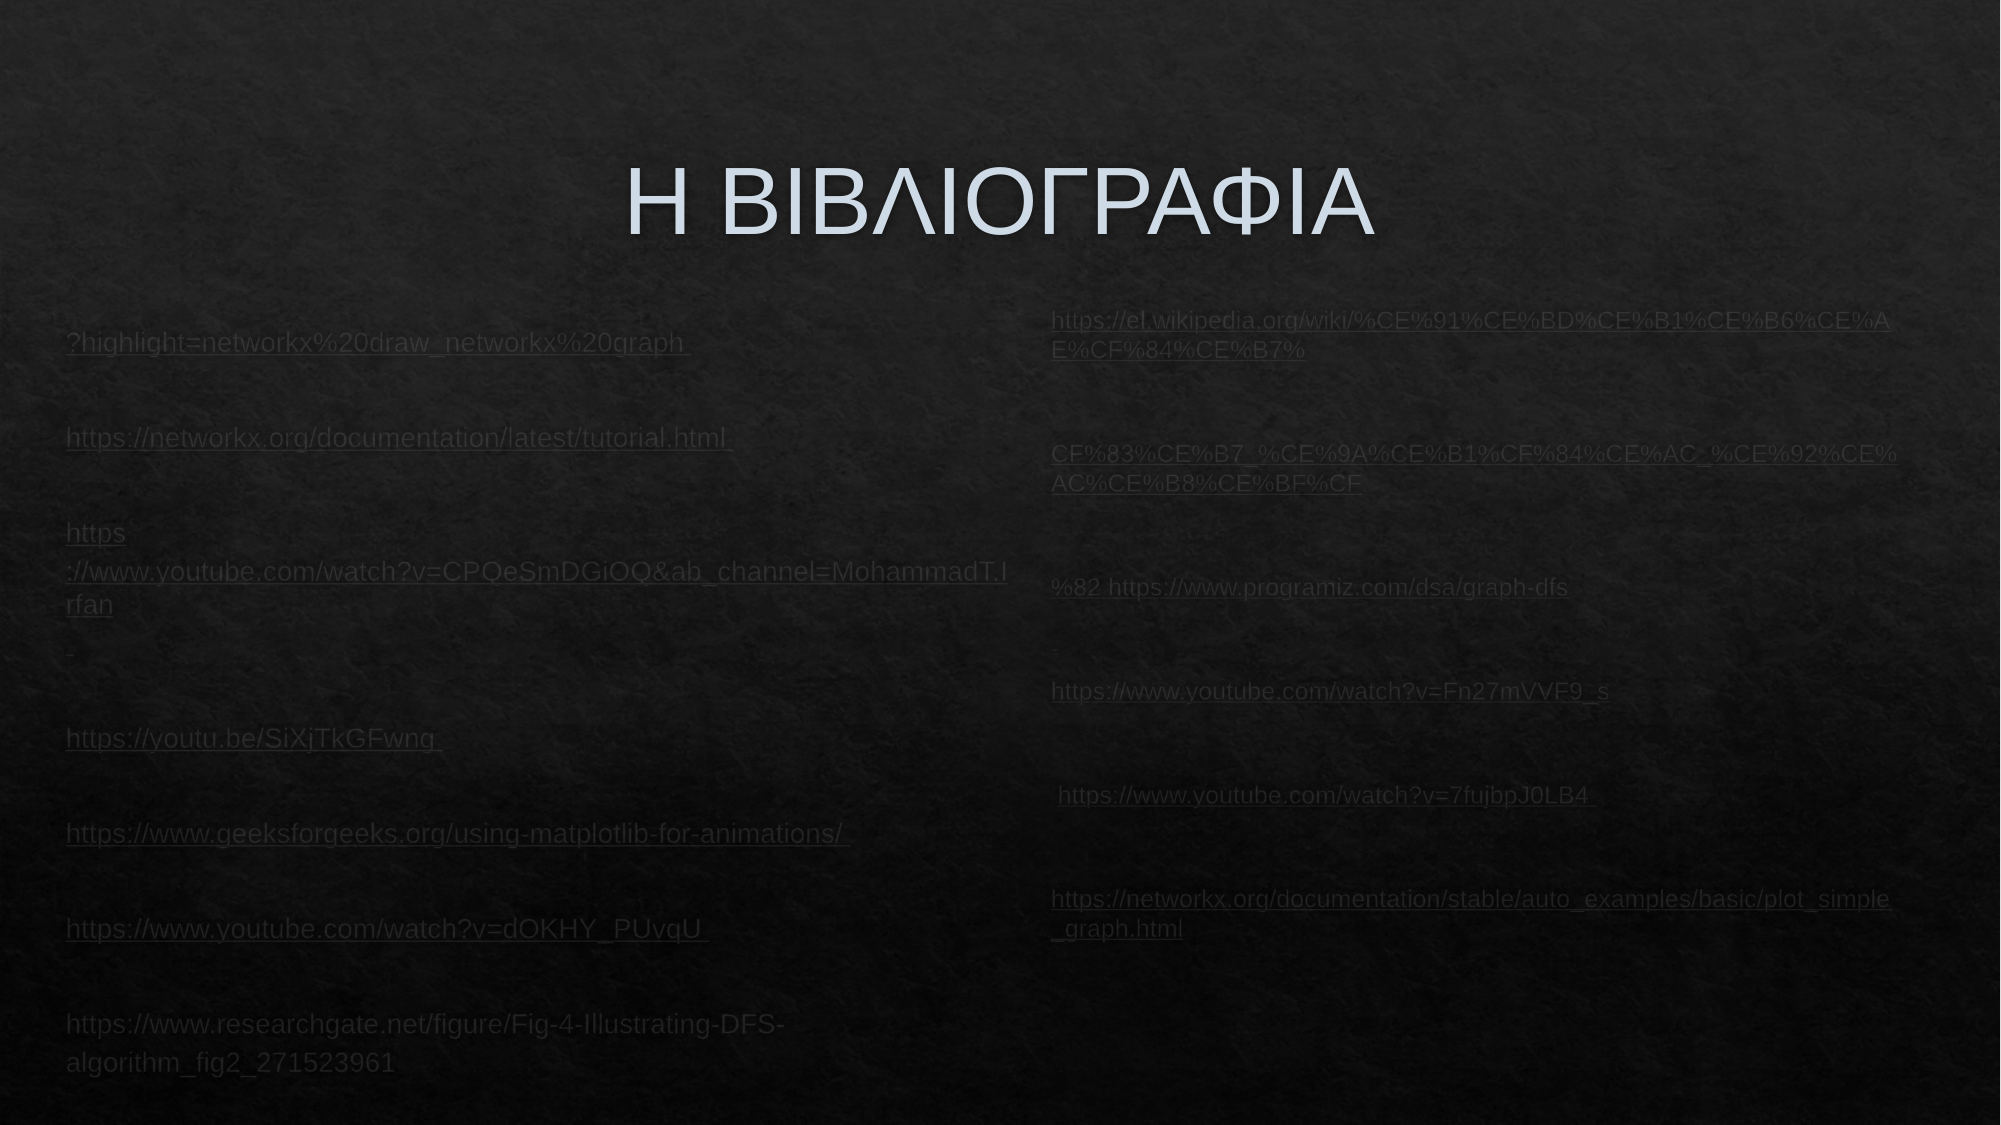

# Η ΒΙΒΛΙΟΓΡΑΦΙΑ

?highlight=networkx%20draw_networkx%20graph

https://networkx.org/documentation/latest/tutorial.html

https://www.youtube.com/watch?v=CPQeSmDGiOQ&ab_channel=MohammadT.Irfan

https://youtu.be/SiXjTkGFwng

https://www.geeksforgeeks.org/using-matplotlib-for-animations/

https://www.youtube.com/watch?v=dOKHY_PUvqU

https://www.researchgate.net/figure/Fig-4-Illustrating-DFS-algorithm_fig2_271523961

https://el.wikipedia.org/wiki/%CE%91%CE%BD%CE%B1%CE%B6%CE%AE%CF%84%CE%B7%

CF%83%CE%B7_%CE%9A%CE%B1%CF%84%CE%AC_%CE%92%CE%AC%CE%B8%CE%BF%CF

%82 https://www.programiz.com/dsa/graph-dfs

https://www.youtube.com/watch?v=Fn27mVVF9_s

 https://www.youtube.com/watch?v=7fujbpJ0LB4

https://networkx.org/documentation/stable/auto_examples/basic/plot_simple_graph.html